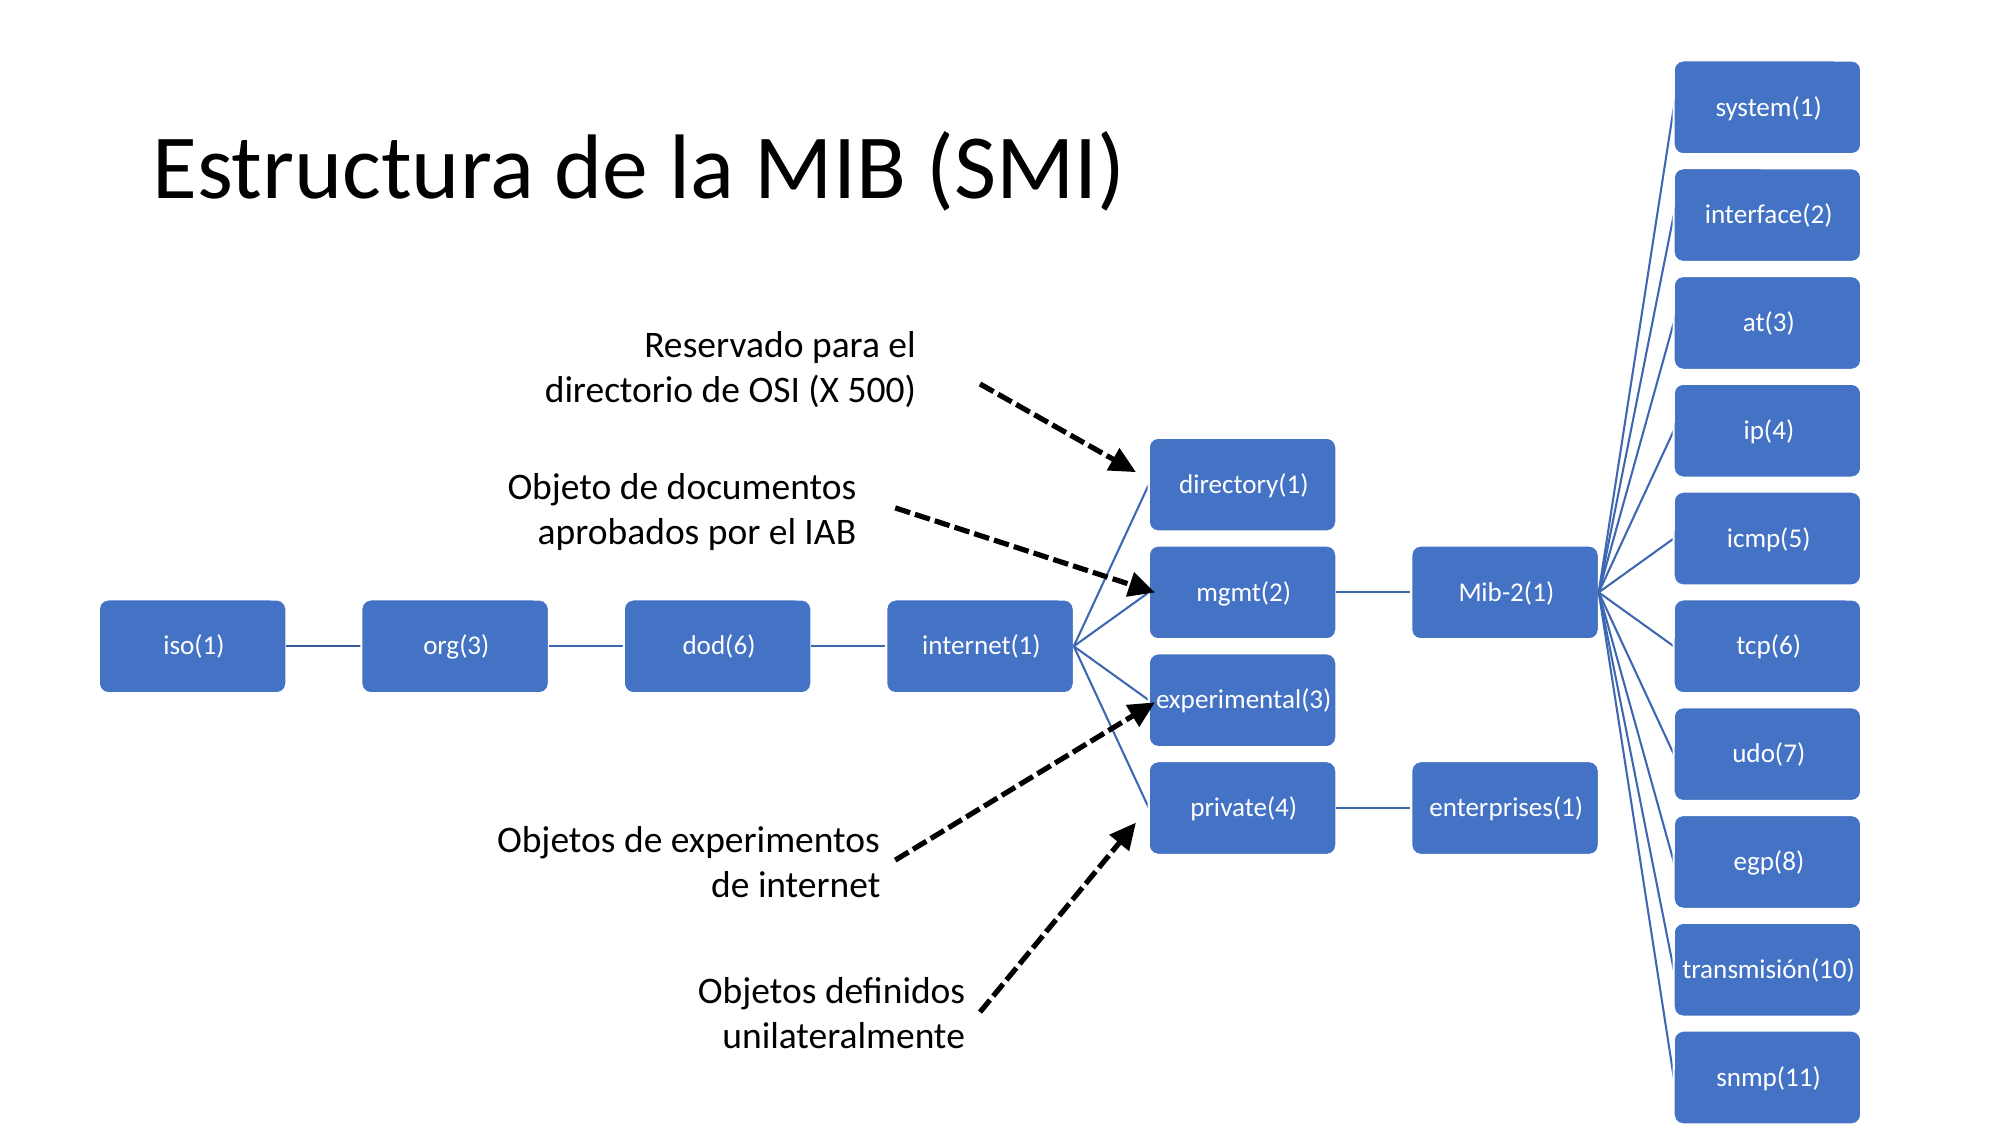

iso(1)

org(3)

dod(6)

internet(1)

directory(1)

mgmt(2)

Mib-2(1)

system(1)

interface(2)

at(3)

ip(4)

icmp(5)

tcp(6)

udo(7)

egp(8)

transmisión(10)

snmp(11)

experimental(3)

private(4)

enterprises(1)
# Estructura de la MIB (SMI)
Reservado para el directorio de OSI (X 500)
Objeto de documentos aprobados por el IAB
Objetos de experimentos de internet
Objetos definidos unilateralmente